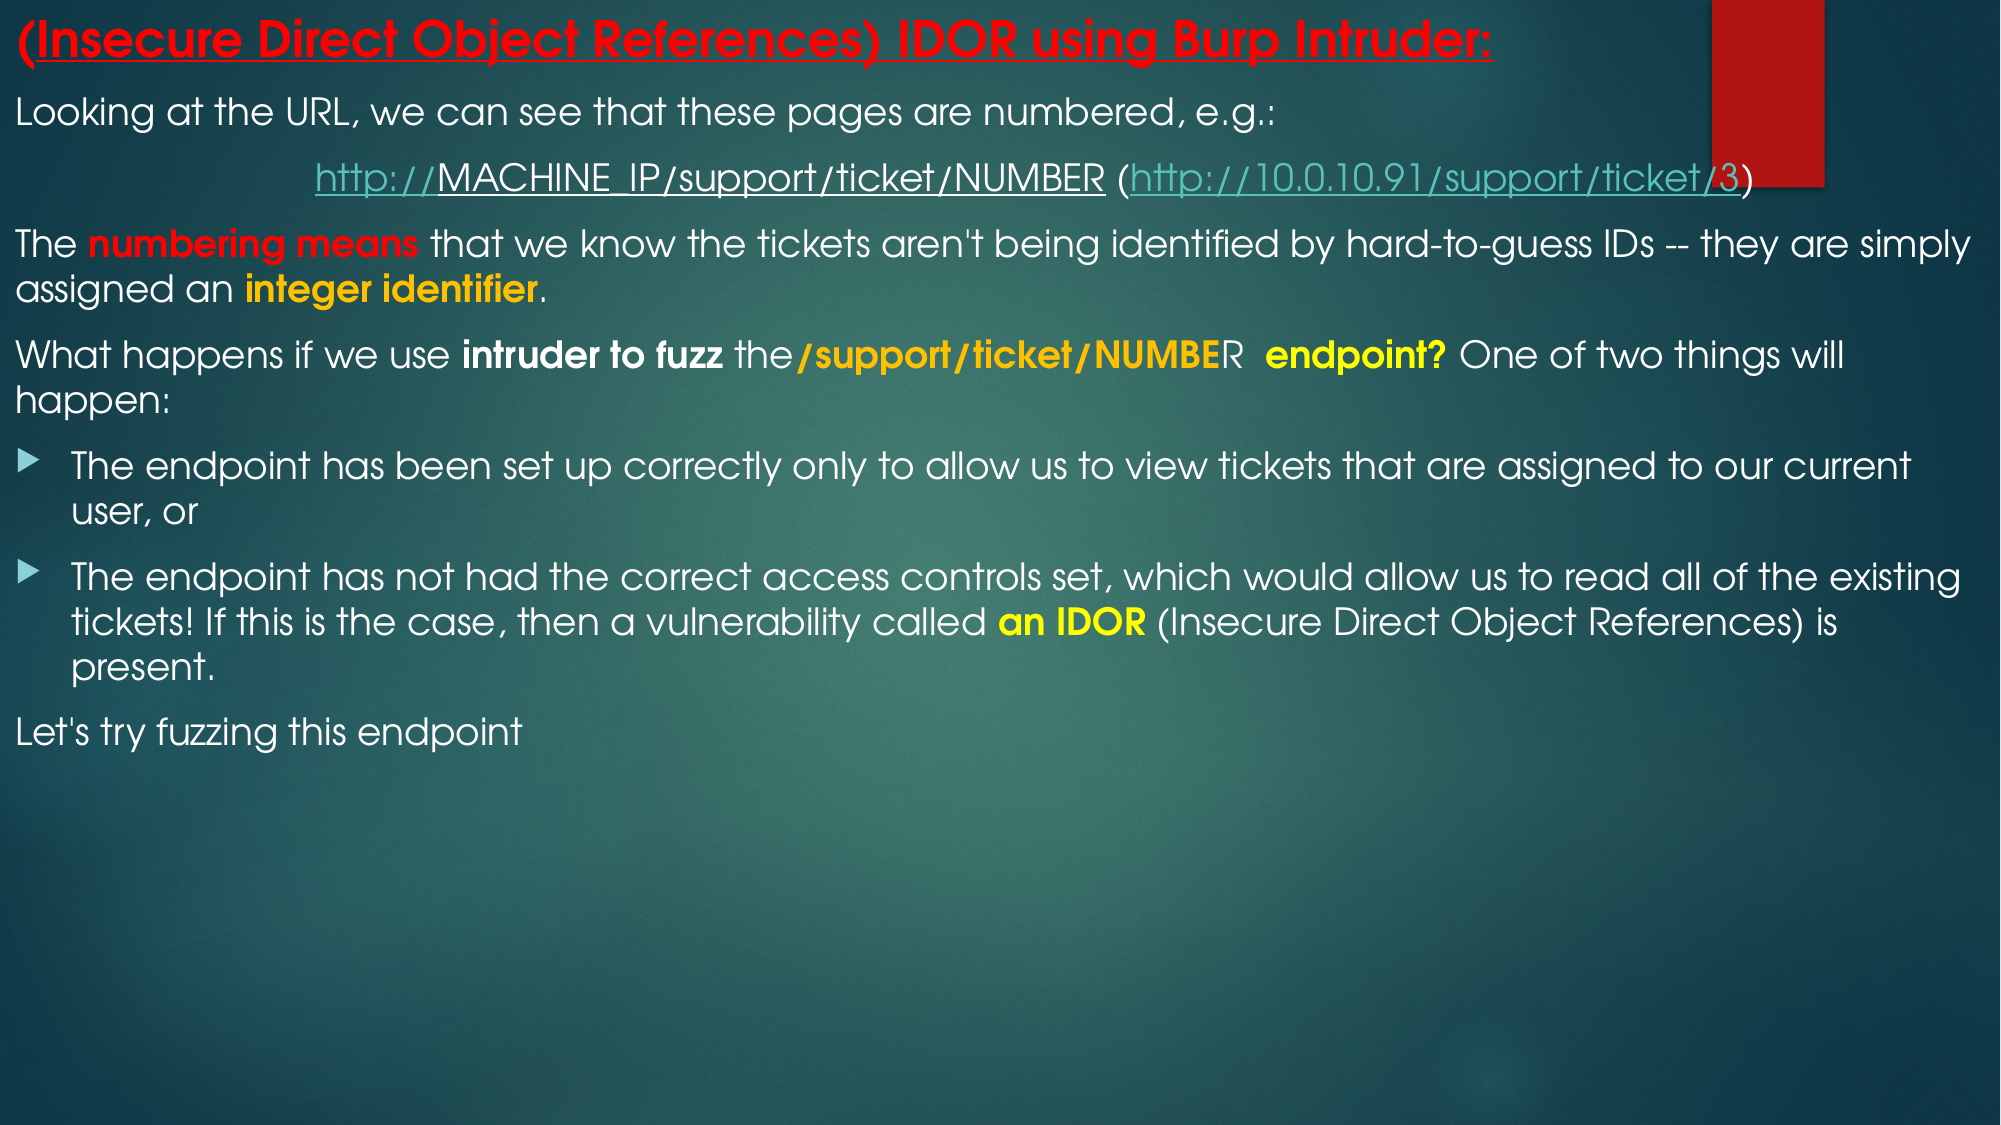

(Insecure Direct Object References) IDOR using Burp Intruder:
Looking at the URL, we can see that these pages are numbered, e.g.:
		http://MACHINE_IP/support/ticket/NUMBER (http://10.0.10.91/support/ticket/3)
The numbering means that we know the tickets aren't being identified by hard-to-guess IDs -- they are simply assigned an integer identifier.
What happens if we use intruder to fuzz the/support/ticket/NUMBER  endpoint? One of two things will happen:
The endpoint has been set up correctly only to allow us to view tickets that are assigned to our current user, or
The endpoint has not had the correct access controls set, which would allow us to read all of the existing tickets! If this is the case, then a vulnerability called an IDOR (Insecure Direct Object References) is present.
Let's try fuzzing this endpoint